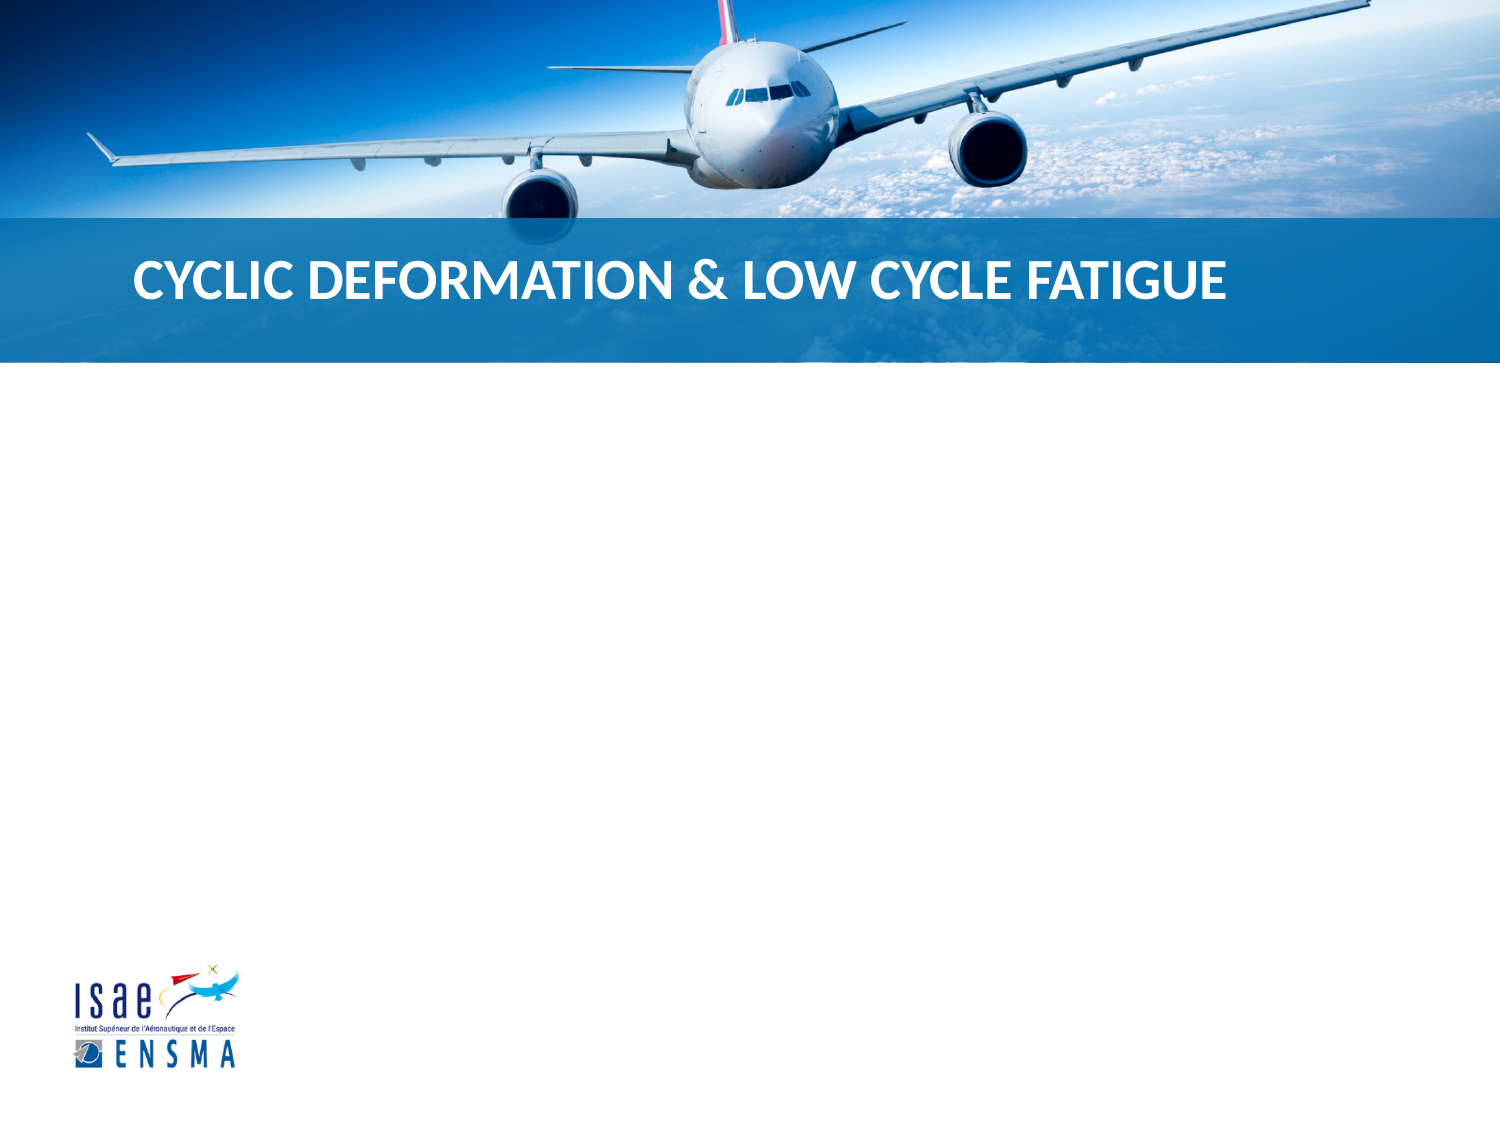

# CYCLIC DEFORMATION & LOW CYCLE FATIGUE